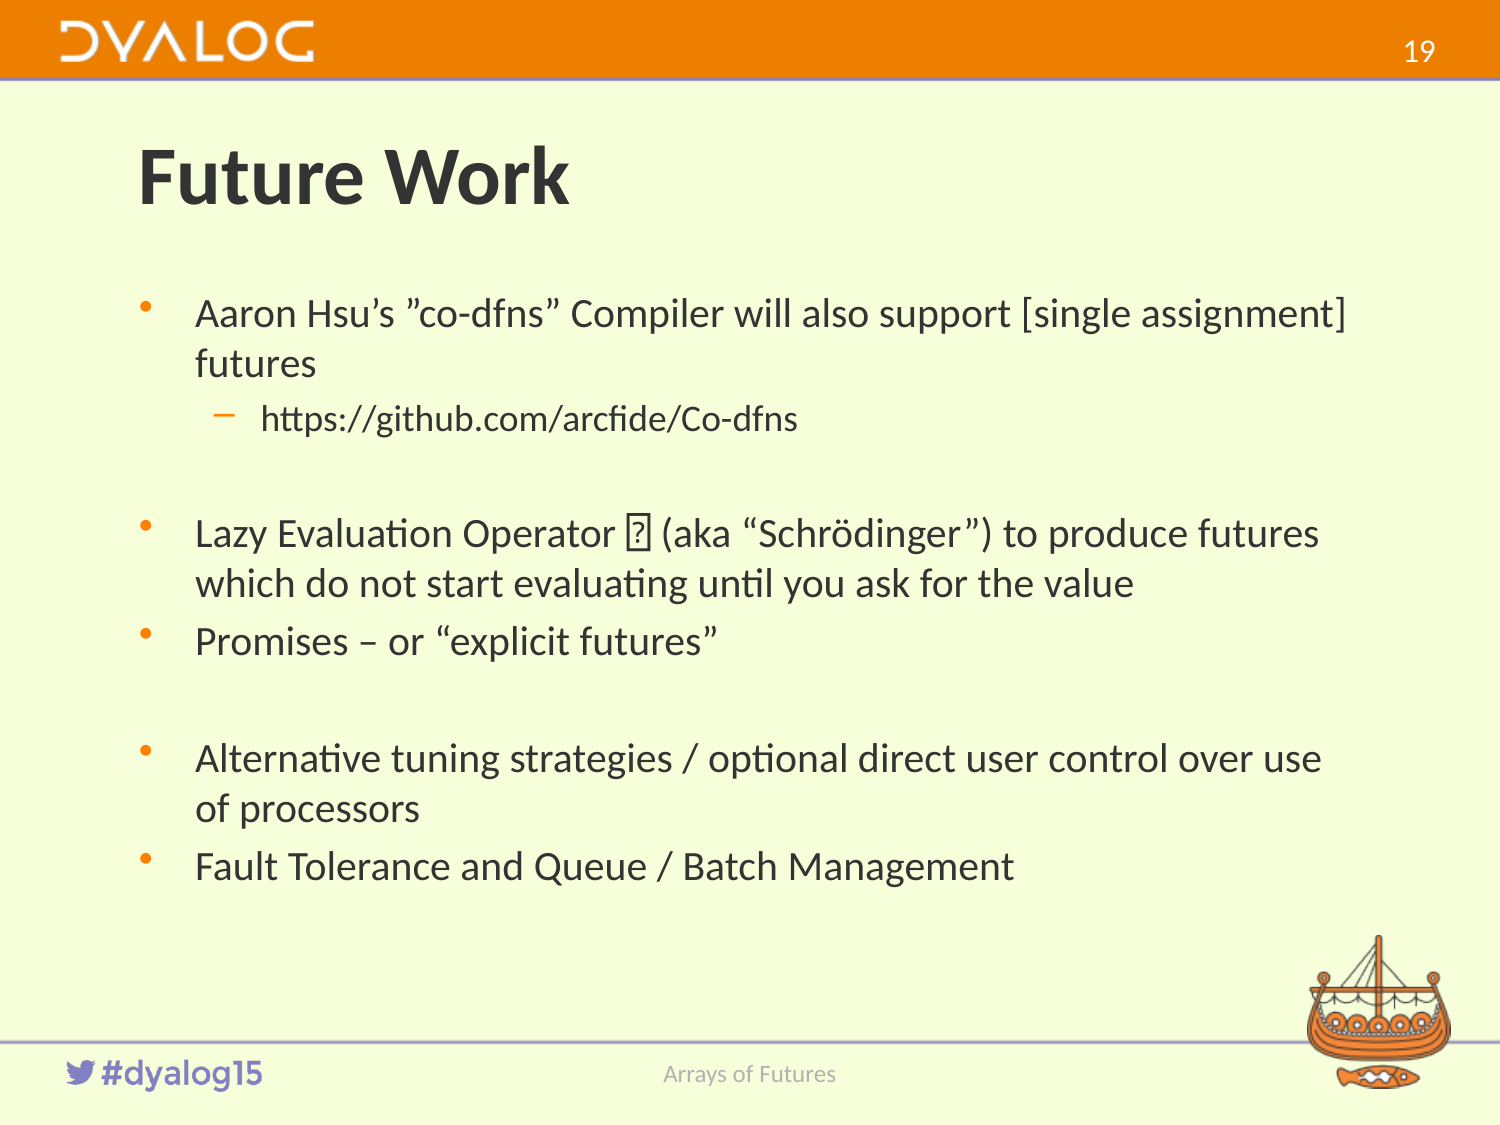

19
# Future Work
Aaron Hsu’s ”co-dfns” Compiler will also support [single assignment] futures
https://github.com/arcfide/Co-dfns

Lazy Evaluation Operator ⍰ (aka “Schrödinger”) to produce futures which do not start evaluating until you ask for the value
Promises – or “explicit futures”

Alternative tuning strategies / optional direct user control over use of processors
Fault Tolerance and Queue / Batch Management
Arrays of Futures